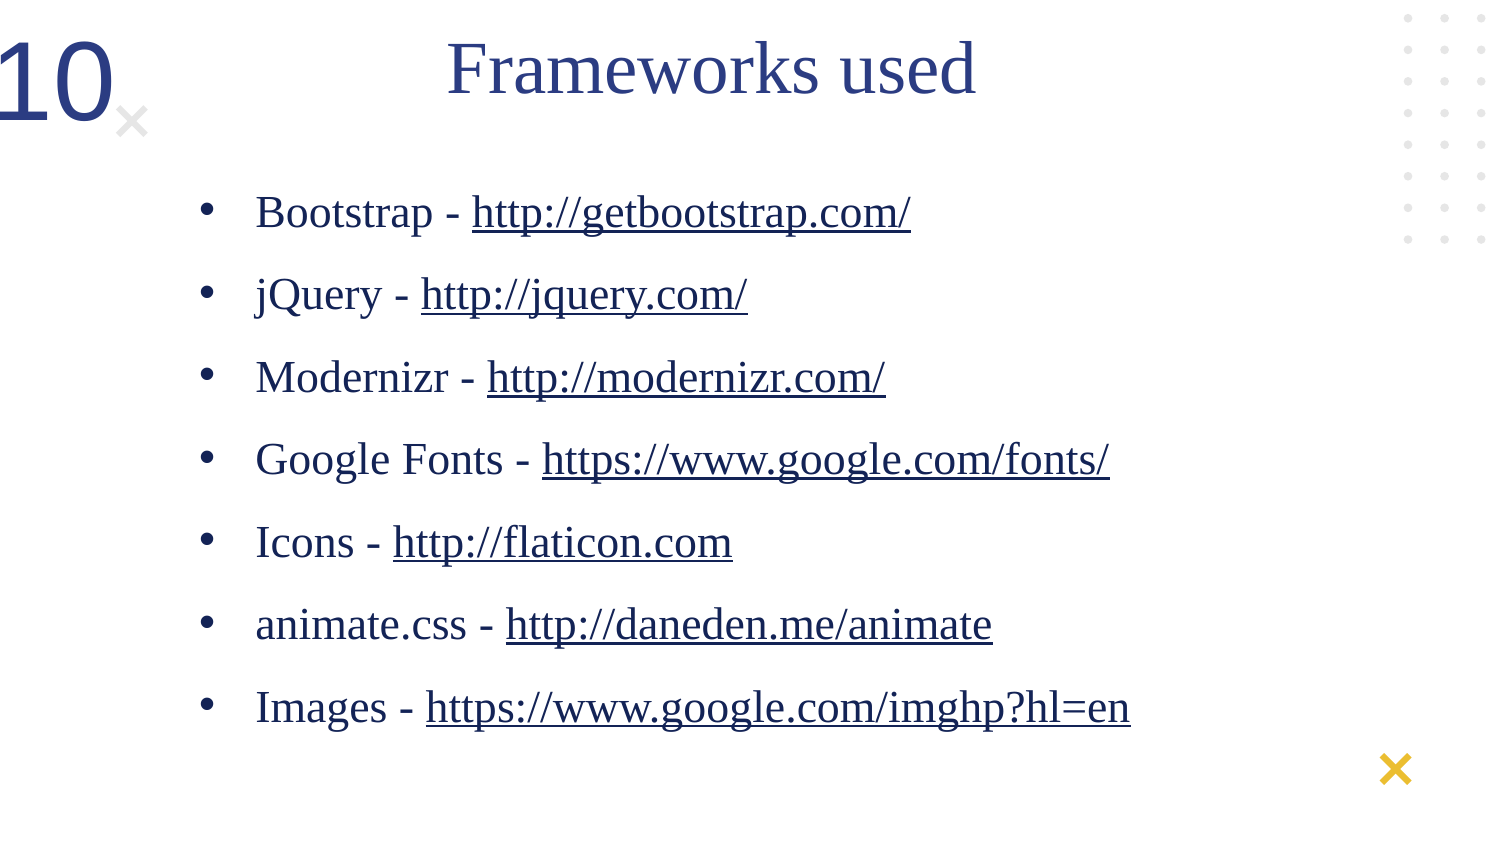

10
Frameworks used
Bootstrap - http://getbootstrap.com/
jQuery - http://jquery.com/
Modernizr - http://modernizr.com/
Google Fonts - https://www.google.com/fonts/
Icons - http://flaticon.com
animate.css - http://daneden.me/animate
Images - https://www.google.com/imghp?hl=en